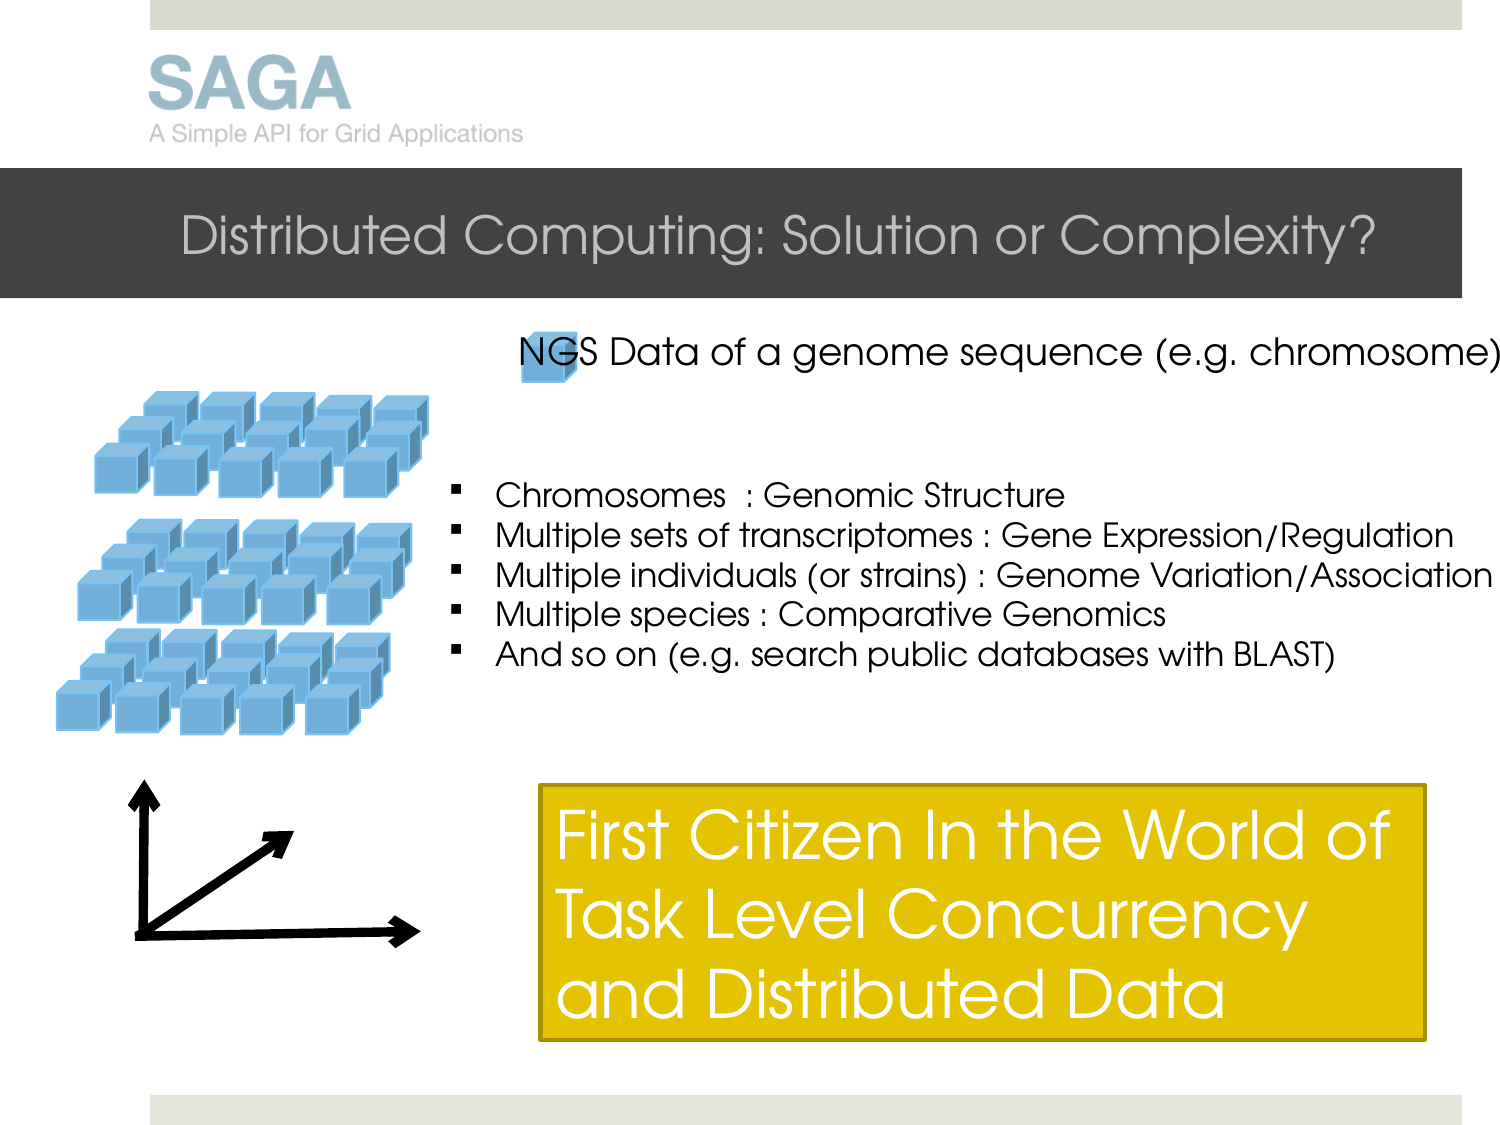

# Distributed Computing: Solution or Complexity?
NGS Data of a genome sequence (e.g. chromosome)

Chromosomes  : Genomic Structure
Multiple sets of transcriptomes : Gene Expression/Regulation
Multiple individuals (or strains) : Genome Variation/Association
Multiple species : Comparative Genomics
And so on (e.g. search public databases with BLAST)

First Citizen In the World of
Task Level Concurrency
and Distributed Data